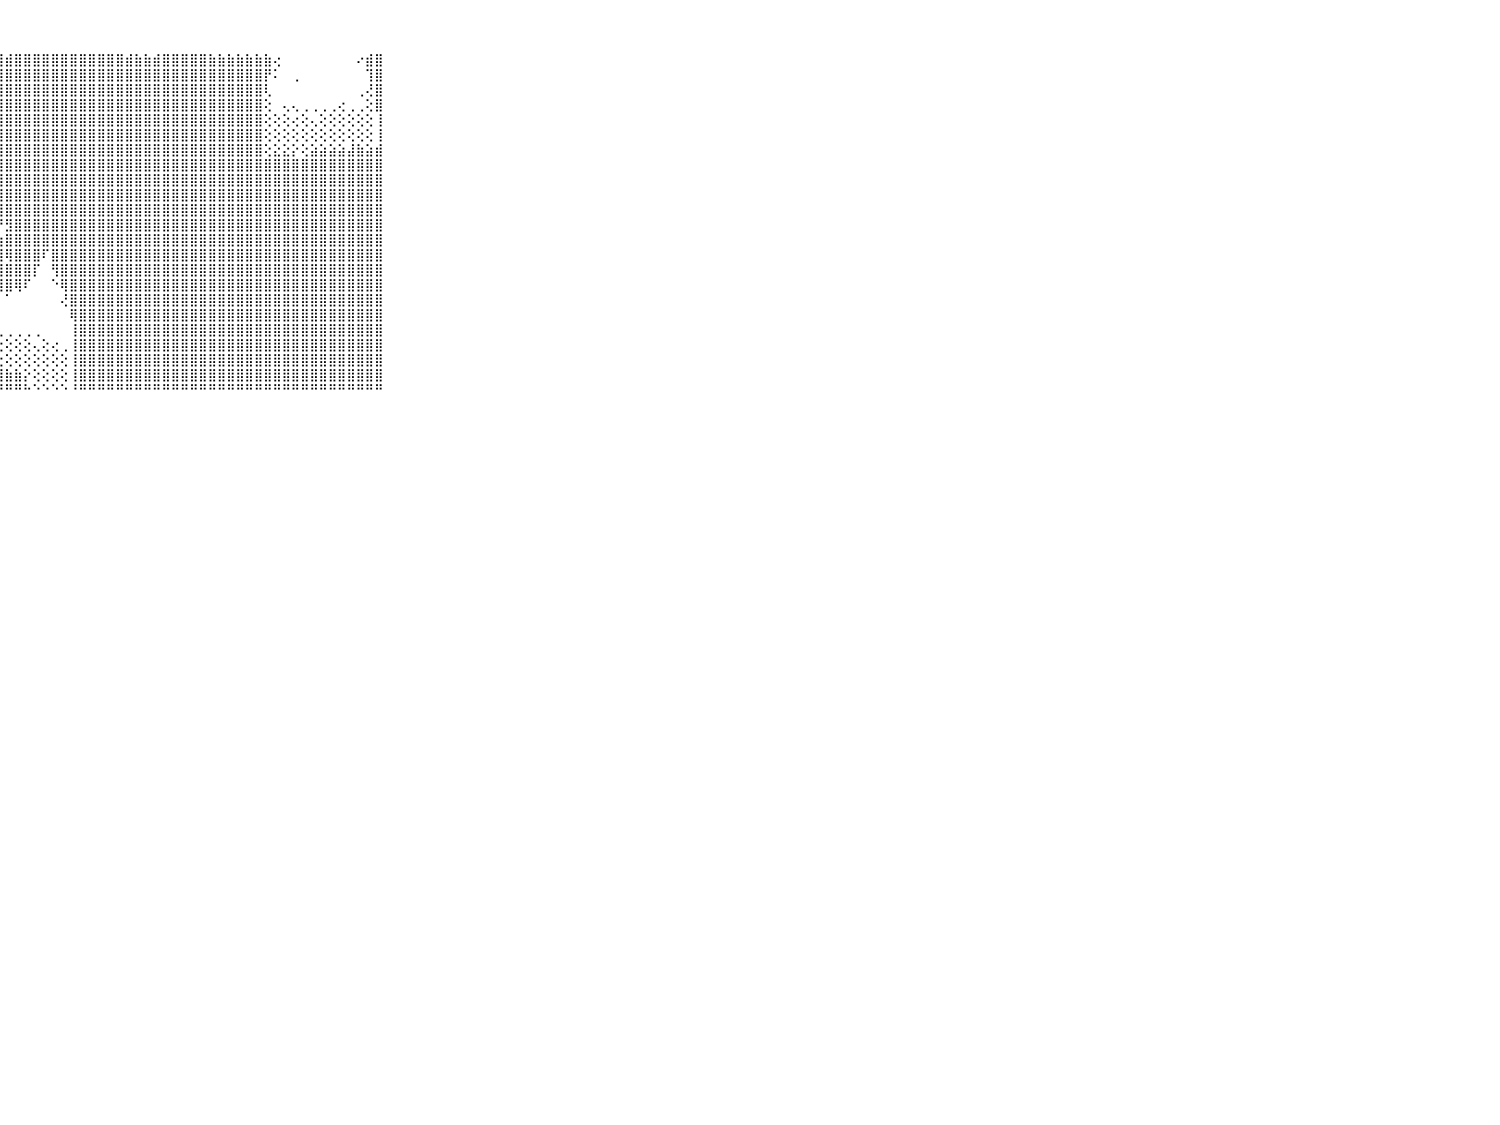

⠀⠀⠀⠀⠀⠀⠀⠀⠀⠀⠀⣷⢾⠇⠁⠀⢄⢇⣰⡼⢇⢜⢕⠑⢞⣿⣿⣿⣾⣿⣿⣿⣿⣿⣿⣿⣿⣿⣿⣿⣿⣾⣷⣷⣾⣿⣿⣿⣿⣿⣷⣷⣷⣷⣷⣷⣷⢔⠀⠀⠀⠀⠀⠀⠀⠀⠔⣾⣿⠀⠀⠀⠀⠀⠀⠀⠀⠀⠀⠀⠀
⠀⠀⠀⠀⠀⠀⠀⠀⠀⠀⠀⢿⠕⠀⠄⢄⡜⠟⠑⠁⠄⢕⣕⣵⣱⣿⣿⣿⣿⣿⣿⣿⣿⣿⣿⣿⣿⣿⣿⣿⣿⣿⣿⣿⣿⣿⣿⣿⣿⣿⣿⣿⣿⣿⣿⣿⡟⠅⠀⢀⠀⠀⠀⠀⠀⠀⠀⢹⣿⠀⠀⠀⠀⠀⠀⠀⠀⠀⠀⠀⠀
⠀⠀⠀⠀⠀⠀⠀⠀⠀⠀⠀⢁⠄⠔⣤⡅⢁⢕⢔⢔⢔⢾⣿⣿⣿⣿⣿⣿⣿⣿⣿⣿⣿⣿⣿⣿⣿⣿⣿⣿⣿⣿⣿⣿⣿⣿⣿⣿⣿⣿⣿⣿⣿⣿⣿⣿⢇⠀⠀⠀⠀⠀⠀⠀⠀⠀⢀⢜⣿⠀⠀⠀⠀⠀⠀⠀⠀⠀⠀⠀⠀
⠀⠀⠀⠀⠀⠀⠀⠀⠀⠀⠀⢕⢕⢕⢜⢕⢕⣵⣵⣷⣷⣷⣾⣿⣿⣿⣿⣿⣿⣿⣿⣿⣿⣿⣿⣿⣿⣿⣿⣿⣿⣿⣿⣿⣿⣿⣿⣿⣿⣿⣿⣿⣿⣿⣿⣿⢕⠀⢄⢄⢀⢀⢀⢀⢔⢀⢀⢕⣿⠀⠀⠀⠀⠀⠀⠀⠀⠀⠀⠀⠀
⠀⠀⠀⠀⠀⠀⠀⠀⠀⠀⠀⢜⢕⢕⣷⣾⣿⣿⣿⣿⣿⣿⣿⣿⣿⣿⣿⣿⣿⣿⣿⣿⣿⣿⣿⣿⣿⣿⣿⣿⣿⣿⣿⣿⣿⣿⣿⣿⣿⣿⣿⣿⣿⣿⣿⣿⢕⢕⢕⢔⢕⢄⢕⢕⢕⢕⢕⢕⢸⠀⠀⠀⠀⠀⠀⠀⠀⠀⠀⠀⠀
⠀⠀⠀⠀⠀⠀⠀⠀⠀⠀⠀⡕⢕⢕⣹⣿⣿⣿⣿⣿⣿⣿⣿⣿⣿⣿⣿⣿⣿⣿⣿⣿⣿⣿⣿⣿⣿⣿⣿⣿⣿⣿⣿⣿⣿⣿⣿⣿⣿⣿⣿⣿⣿⣿⣿⣿⢕⢕⢕⢕⢕⢕⢕⢕⢕⢕⢕⢕⢸⠀⠀⠀⠀⠀⠀⠀⠀⠀⠀⠀⠀
⠀⠀⠀⠀⠀⠀⠀⠀⠀⠀⠀⣷⢕⢕⢸⣿⣿⣿⣿⣿⣿⣿⣿⣿⣿⣿⣿⣿⣿⣿⣿⣿⣿⣿⣿⣿⣿⣿⣿⣿⣿⣿⣿⣿⣿⣿⣿⣿⣿⣿⣿⣿⣿⣿⣿⣿⢕⣕⣕⡕⢕⣵⣵⣵⣵⣼⣷⣵⣾⠀⠀⠀⠀⠀⠀⠀⠀⠀⠀⠀⠀
⠀⠀⠀⠀⠀⠀⠀⠀⠀⠀⠀⣿⣇⢕⢜⣿⣿⣿⣿⣿⣿⣿⣿⣿⣿⣿⣿⣿⣿⣿⣿⣿⣿⣿⣿⣿⣿⣿⣿⣿⣿⣿⣿⣿⣿⣿⣿⣿⣿⣿⣿⣿⣿⣿⣿⣿⣿⣿⣿⣿⣿⣿⣿⣿⣿⣿⣿⣿⣿⠀⠀⠀⠀⠀⠀⠀⠀⠀⠀⠀⠀
⠀⠀⠀⠀⠀⠀⠀⠀⠀⠀⠀⣿⣿⣇⢕⢻⣿⣿⣿⣿⣿⣿⣿⣿⣿⣿⣿⣿⣿⣿⣿⣿⣿⣿⣿⣿⣿⣿⣿⣿⣿⣿⣿⣿⣿⣿⣿⣿⣿⣿⣿⣿⣿⣿⣿⣿⣿⣿⣿⣿⣿⣿⣿⣿⣿⣿⣿⣿⣿⠀⠀⠀⠀⠀⠀⠀⠀⠀⠀⠀⠀
⠀⠀⠀⠀⠀⠀⠀⠀⠀⠀⠀⣿⣿⣿⣷⣼⣿⣿⣿⣿⣿⣿⣿⣿⣿⣿⣿⣿⣿⣿⣿⣿⣿⣿⣿⣿⣿⣿⣿⣿⣿⣿⣿⣿⣿⣿⣿⣿⣿⣿⣿⣿⣿⣿⣿⣿⣿⣿⣿⣿⣿⣿⣿⣿⣿⣿⣿⣿⣿⠀⠀⠀⠀⠀⠀⠀⠀⠀⠀⠀⠀
⠀⠀⠀⠀⠀⠀⠀⠀⠀⠀⠀⣿⣿⣿⣿⣿⣿⣿⣿⣿⣿⣿⣿⣿⣿⣿⣿⣿⣿⣿⣿⣿⣿⣿⣿⣿⣿⣿⣿⣿⣿⣿⣿⣿⣿⣿⣿⣿⣿⣿⣿⣿⣿⣿⣿⣿⣿⣿⣿⣿⣿⣿⣿⣿⣿⣿⣿⣿⣿⠀⠀⠀⠀⠀⠀⠀⠀⠀⠀⠀⠀
⠀⠀⠀⠀⠀⠀⠀⠀⠀⠀⠀⣿⣿⣿⣿⣿⣿⣿⣿⣿⣿⣿⣿⣿⡿⠟⠟⠙⣻⣿⣿⣿⣿⣿⣿⣿⣿⣿⣿⣿⣿⣿⣿⣿⣿⣿⣿⣿⣿⣿⣿⣿⣿⣿⣿⣿⣿⣿⣿⣿⣿⣿⣿⣿⣿⣿⣿⣿⣿⠀⠀⠀⠀⠀⠀⠀⠀⠀⠀⠀⠀
⠀⠀⠀⠀⠀⠀⠀⠀⠀⠀⠀⣿⣿⣿⣿⣿⣿⡟⢻⣿⣿⣿⣿⣿⣧⣠⣴⣶⣿⣿⣿⣿⣿⣿⣿⣿⣿⣿⣿⣿⣿⣿⣿⣿⣿⣿⣿⣿⣿⣿⣿⣿⣿⣿⣿⣿⣿⣿⣿⣿⣿⣿⣿⣿⣿⣿⣿⣿⣿⠀⠀⠀⠀⠀⠀⠀⠀⠀⠀⠀⠀
⠀⠀⠀⠀⠀⠀⠀⠀⠀⠀⠀⣿⣿⣿⣿⣿⣿⣿⣧⢿⣿⣿⣿⣿⣿⣿⡿⢿⢿⣿⣿⣿⠏⣿⣿⣿⣿⣿⣿⣿⣿⣿⣿⣿⣿⣿⣿⣿⣿⣿⣿⣿⣿⣿⣿⣿⣿⣿⣿⣿⣿⣿⣿⣿⣿⣿⣿⣿⣿⠀⠀⠀⠀⠀⠀⠀⠀⠀⠀⠀⠀
⠀⠀⠀⠀⠀⠀⠀⠀⠀⠀⠀⣿⣿⣿⣿⣿⣿⣿⣿⡎⢿⣿⣿⣿⣿⣿⣿⣿⣿⣿⣿⡏⠀⢻⣿⣿⣿⣿⣿⣿⣿⣿⣿⣿⣿⣿⣿⣿⣿⣿⣿⣿⣿⣿⣿⣿⣿⣿⣿⣿⣿⣿⣿⣿⣿⣿⣿⣿⣿⠀⠀⠀⠀⠀⠀⠀⠀⠀⠀⠀⠀
⠀⠀⠀⠀⠀⠀⠀⠀⠀⠀⠀⣿⣿⣿⣿⣿⣿⣿⣿⣿⡕⢝⢿⣿⣿⣿⣿⢿⣿⢿⠏⠀⠀⠑⢿⣿⣿⣿⣿⣿⣿⣿⣿⣿⣿⣿⣿⣿⣿⣿⣿⣿⣿⣿⣿⣿⣿⣿⣿⣿⣿⣿⣿⣿⣿⣿⣿⣿⣿⠀⠀⠀⠀⠀⠀⠀⠀⠀⠀⠀⠀
⠀⠀⠀⠀⠀⠀⠀⠀⠀⠀⠀⣿⣿⣿⣿⣿⣿⣿⣿⣿⣿⡕⢕⢕⠜⢕⠁⠁⠁⠀⠀⠀⠀⠀⢜⣿⣿⣿⣿⣿⣿⣿⣿⣿⣿⣿⣿⣿⣿⣿⣿⣿⣿⣿⣿⣿⣿⣿⣿⣿⣿⣿⣿⣿⣿⣿⣿⣿⣿⠀⠀⠀⠀⠀⠀⠀⠀⠀⠀⠀⠀
⠀⠀⠀⠀⠀⠀⠀⠀⠀⠀⠀⣿⣿⣿⣿⣿⣿⣿⣿⣿⣿⣿⡕⢔⠁⠅⠀⠀⠀⠀⠀⠀⠀⠀⠀⢿⣿⣿⣿⣿⣿⣿⣿⣿⣿⣿⣿⣿⣿⣿⣿⣿⣿⣿⣿⣿⣿⣿⣿⣿⣿⣿⣿⣿⣿⣿⣿⣿⣿⠀⠀⠀⠀⠀⠀⠀⠀⠀⠀⠀⠀
⠀⠀⠀⠀⠀⠀⠀⠀⠀⠀⠀⣿⣿⣿⣿⣿⣿⣿⣿⣿⣿⣿⣷⠀⢅⢅⢕⢁⢀⢀⢀⢀⠀⠀⠀⢸⣿⣿⣿⣿⣿⣿⣿⣿⣿⣿⣿⣿⣿⣿⣿⣿⣿⣿⣿⣿⣿⣿⣿⣿⣿⣿⣿⣿⣿⣿⣿⣿⣿⠀⠀⠀⠀⠀⠀⠀⠀⠀⠀⠀⠀
⠀⠀⠀⠀⠀⠀⠀⠀⠀⠀⠀⣿⣿⣿⣿⣿⣿⣿⣿⣿⣿⣿⣿⣇⡁⢕⢕⢕⢕⢕⢕⢄⢕⢔⢀⢸⣿⣿⣿⣿⣿⣿⣿⣿⣿⣿⣿⣿⣿⣿⣿⣿⣿⣿⣿⣿⣿⣿⣿⣿⣿⣿⣿⣿⣿⣿⣿⣿⣿⠀⠀⠀⠀⠀⠀⠀⠀⠀⠀⠀⠀
⠀⠀⠀⠀⠀⠀⠀⠀⠀⠀⠀⣿⣿⣿⣿⣿⣿⣿⣿⣿⣿⣿⣿⣿⣿⣧⣕⢕⢕⢕⢕⢕⢕⢕⢕⢸⣿⣿⣿⣿⣿⣿⣿⣿⣿⣿⣿⣿⣿⣿⣿⣿⣿⣿⣿⣿⣿⣿⣿⣿⣿⣿⣿⣿⣿⣿⣿⣿⣿⠀⠀⠀⠀⠀⠀⠀⠀⠀⠀⠀⠀
⠀⠀⠀⠀⠀⠀⠀⠀⠀⠀⠀⣿⣿⣿⣿⣿⣿⣿⣿⣿⣿⣿⣿⣿⣿⣿⣿⣿⣷⣷⡕⢕⢕⢕⢕⢸⣿⣿⣿⣿⣿⣿⣿⣿⣿⣿⣿⣿⣿⣿⣿⣿⣿⣿⣿⣿⣿⣿⣿⣿⣿⣿⣿⣿⣿⣿⣿⣿⣿⠀⠀⠀⠀⠀⠀⠀⠀⠀⠀⠀⠀
⠀⠀⠀⠀⠀⠀⠀⠀⠀⠀⠀⠛⠛⠛⠛⠛⠛⠛⠛⠛⠛⠛⠛⠛⠛⠛⠛⠛⠛⠛⠓⠑⠑⠑⠑⠘⠛⠛⠛⠛⠛⠛⠛⠛⠛⠛⠛⠛⠛⠛⠛⠛⠛⠛⠛⠛⠛⠛⠛⠛⠛⠛⠛⠛⠛⠛⠛⠛⠛⠀⠀⠀⠀⠀⠀⠀⠀⠀⠀⠀⠀